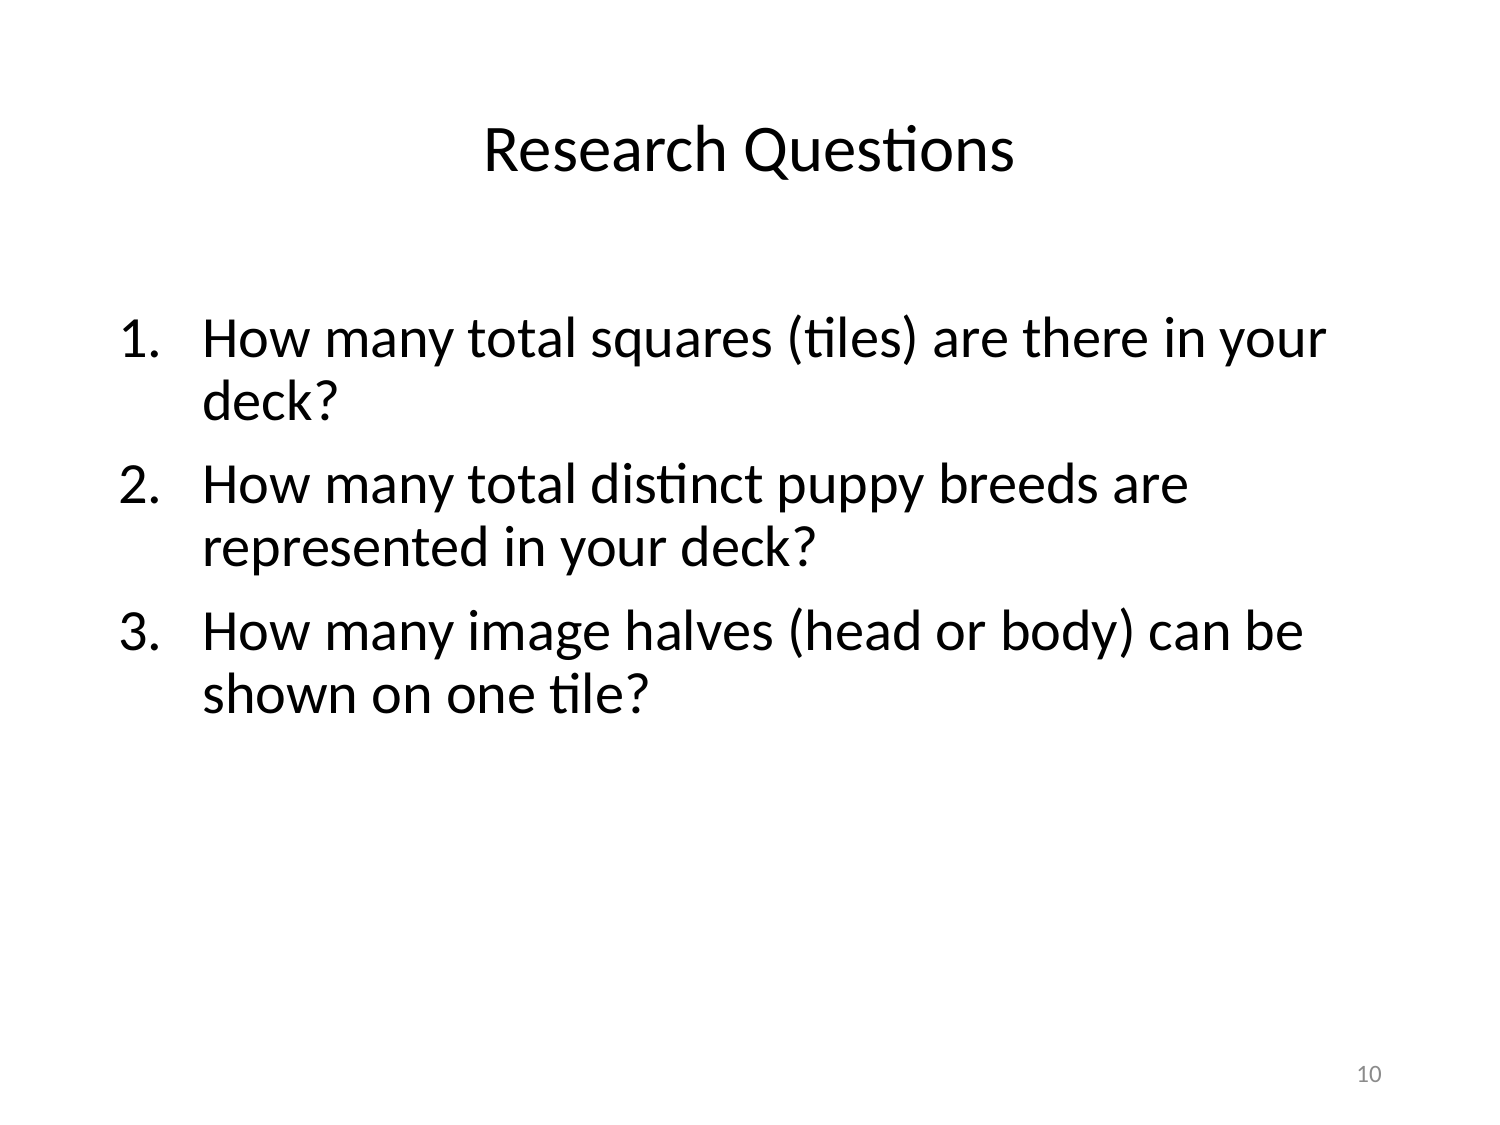

# Research Questions
How many total squares (tiles) are there in your deck?
How many total distinct puppy breeds are represented in your deck?
How many image halves (head or body) can be shown on one tile?

10